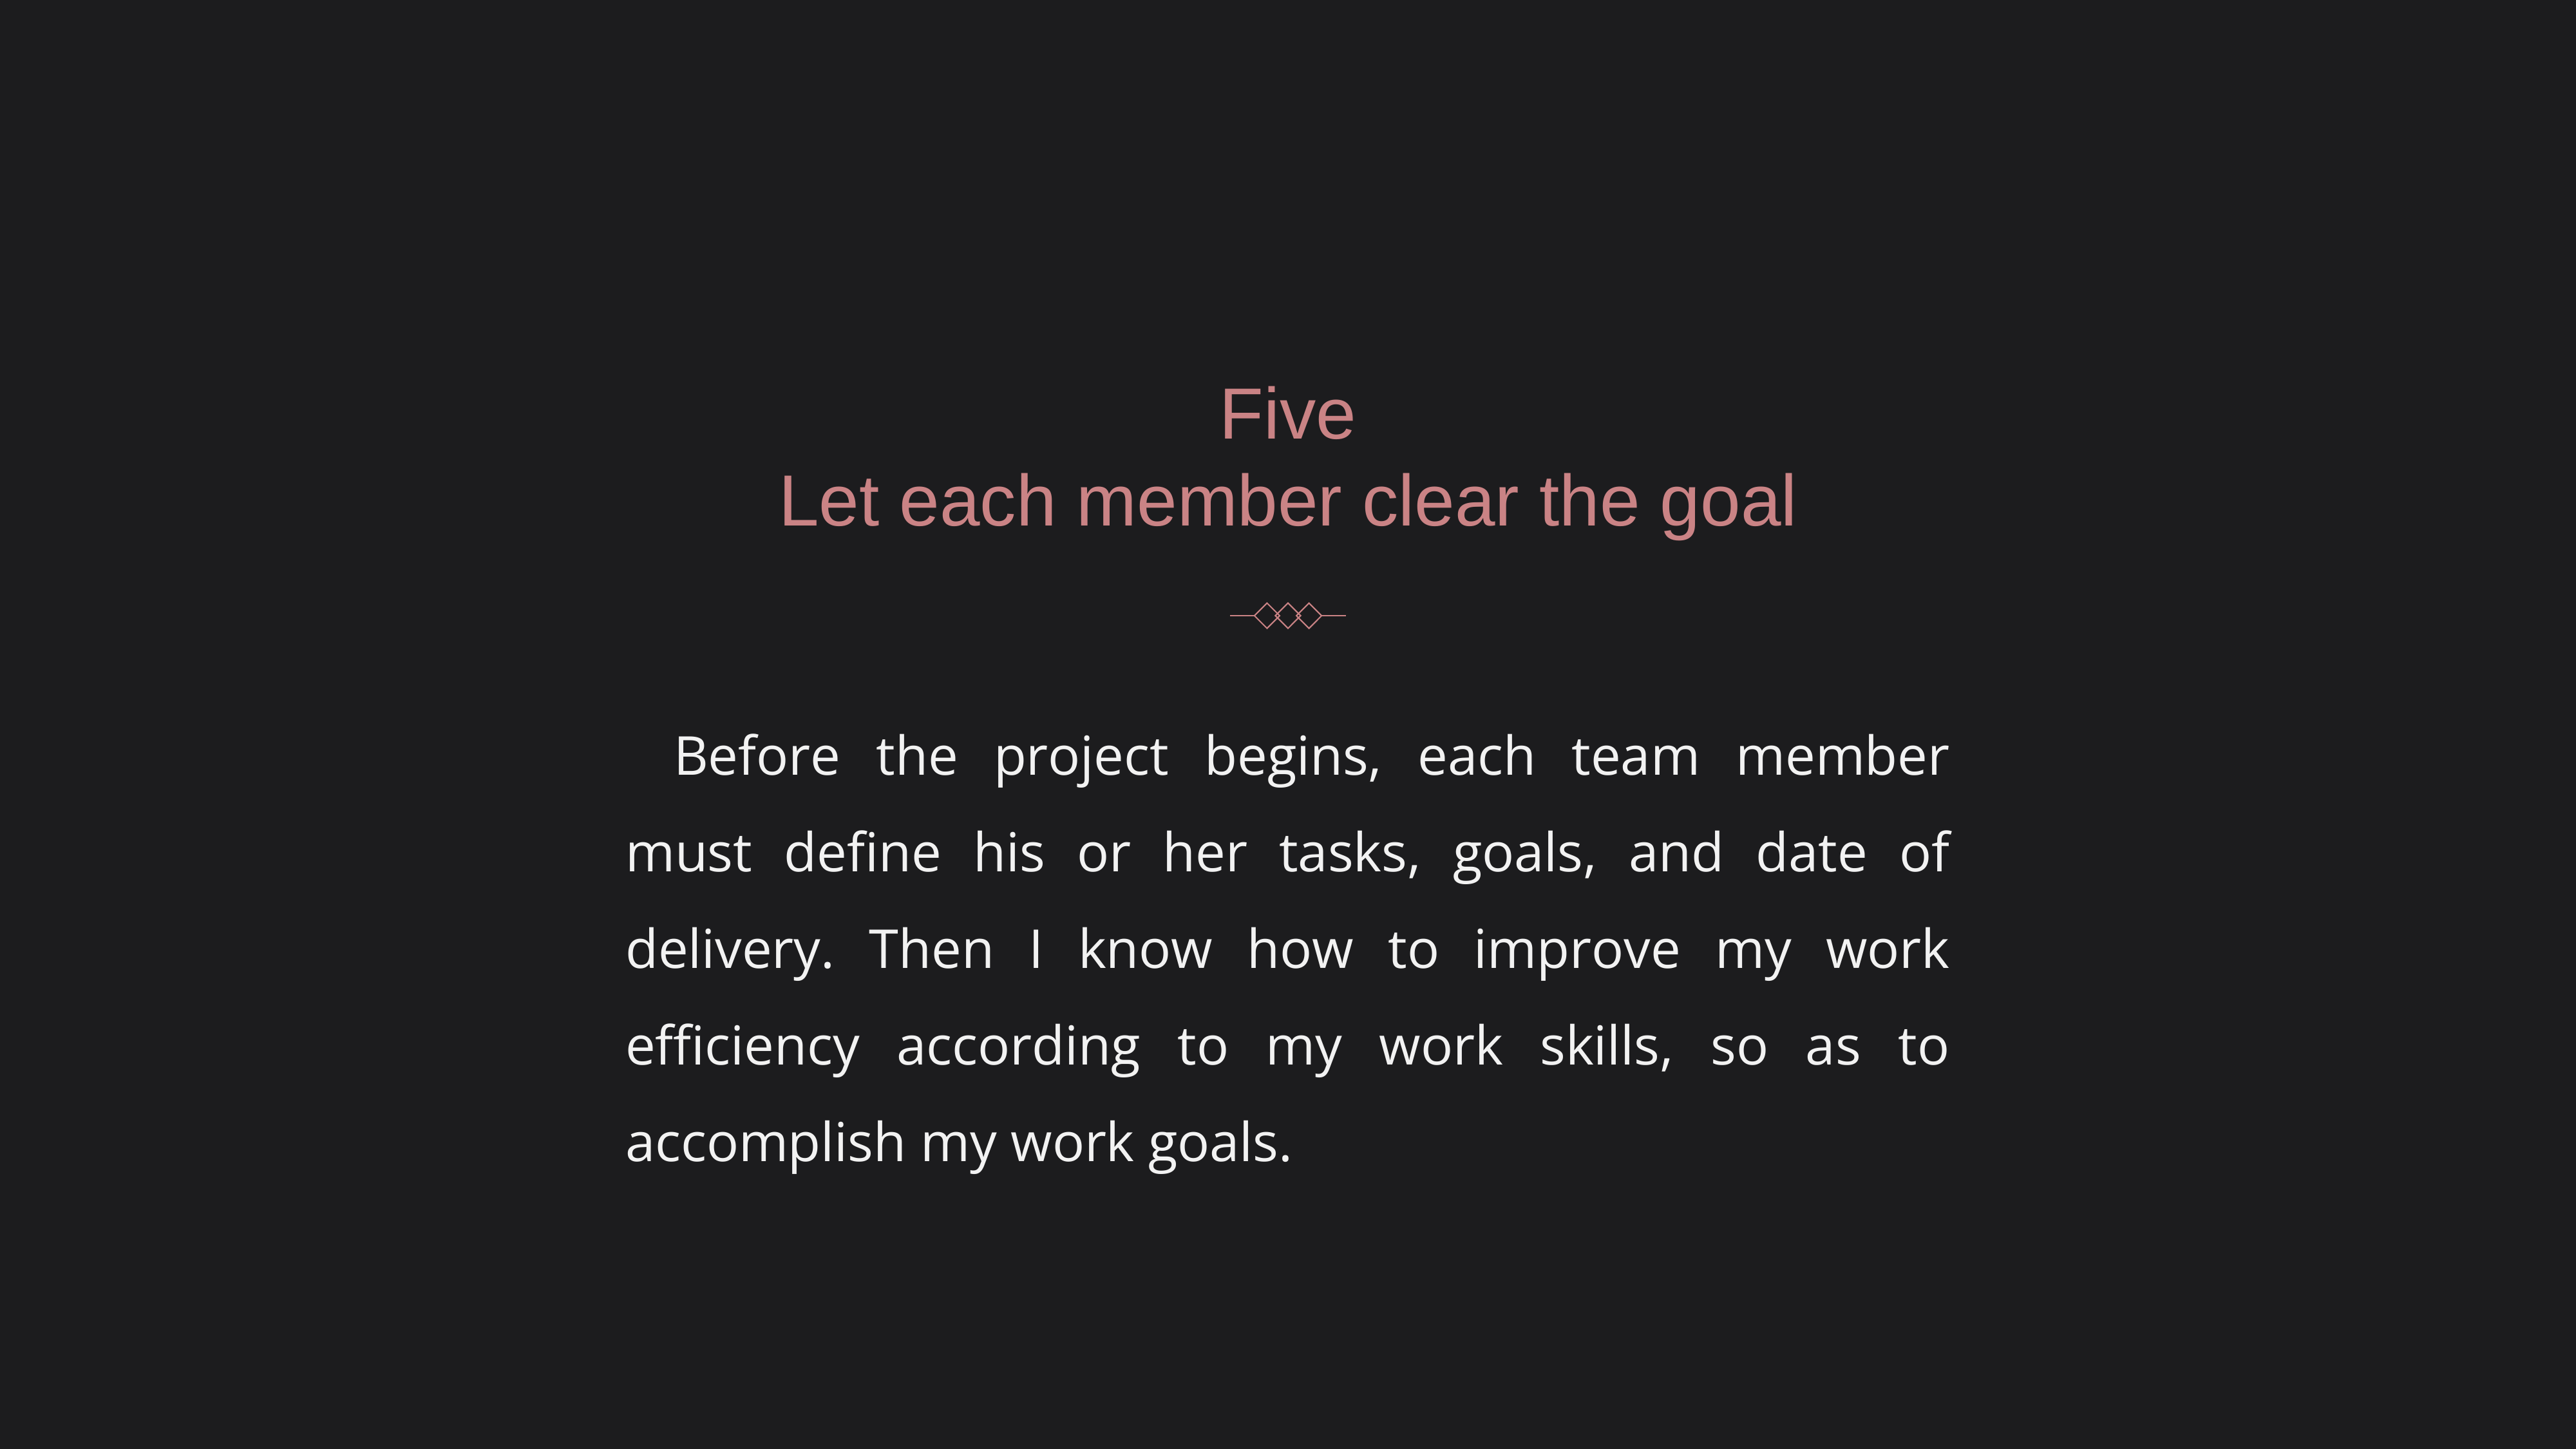

Five
Let each member clear the goal

Before the project begins, each team member must define his or her tasks, goals, and date of delivery. Then I know how to improve my work efficiency according to my work skills, so as to accomplish my work goals.